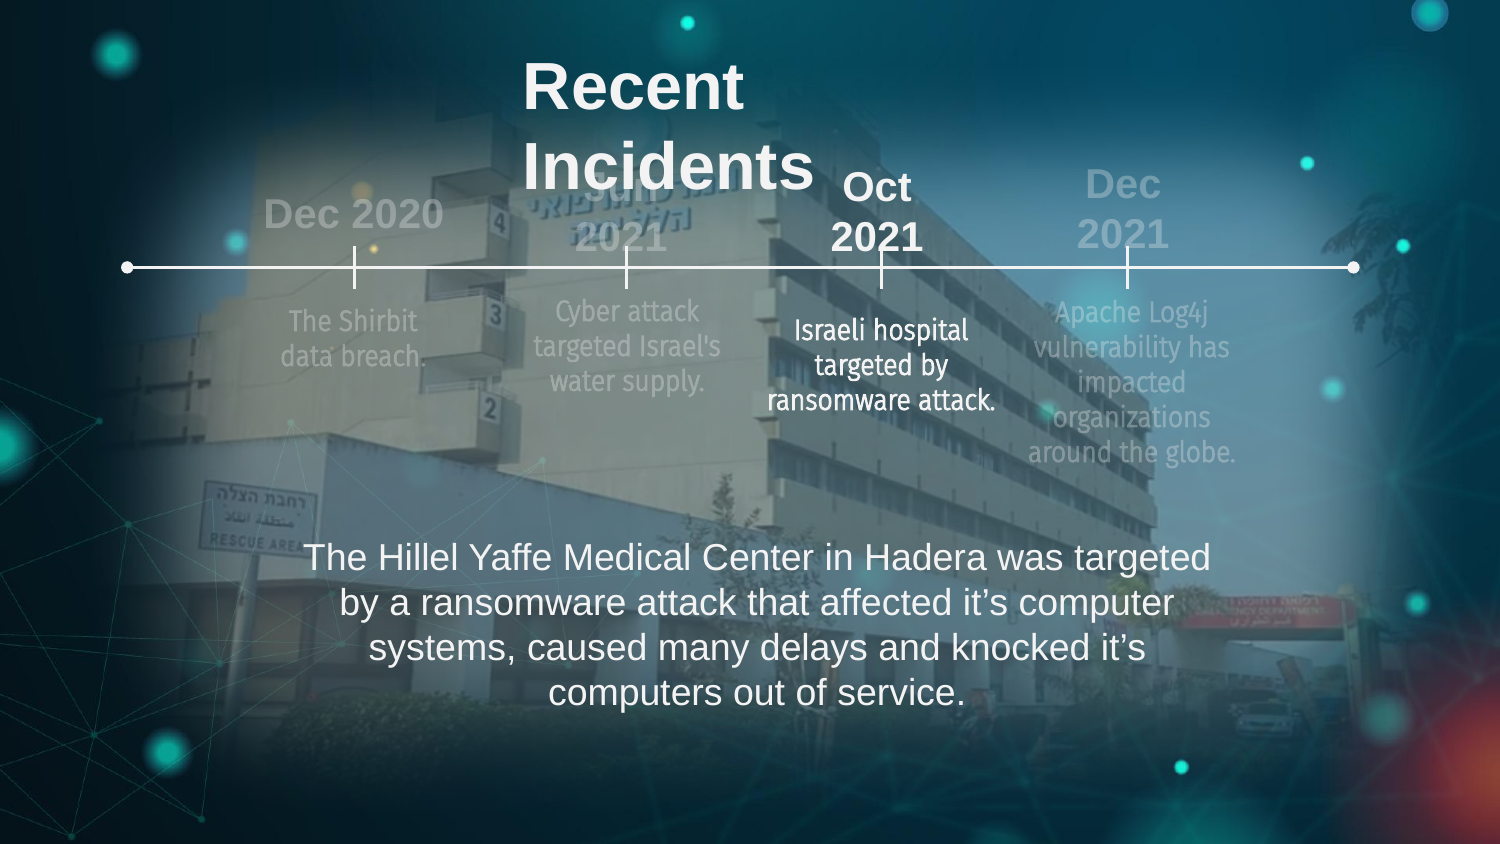

Recent Incidents

Dec 2021
Jun 2021
Oct 2021
Dec 2020
The Shirbit data breach.
Israeli hospital targeted by ransomware attack.
Apache Log4j vulnerability has impacted organizations around the globe.
Cyber attack targeted Israel's water supply.
The Hillel Yaffe Medical Center in Hadera was targeted by a ransomware attack that affected it’s computer systems, caused many delays and knocked it’s computers out of service.